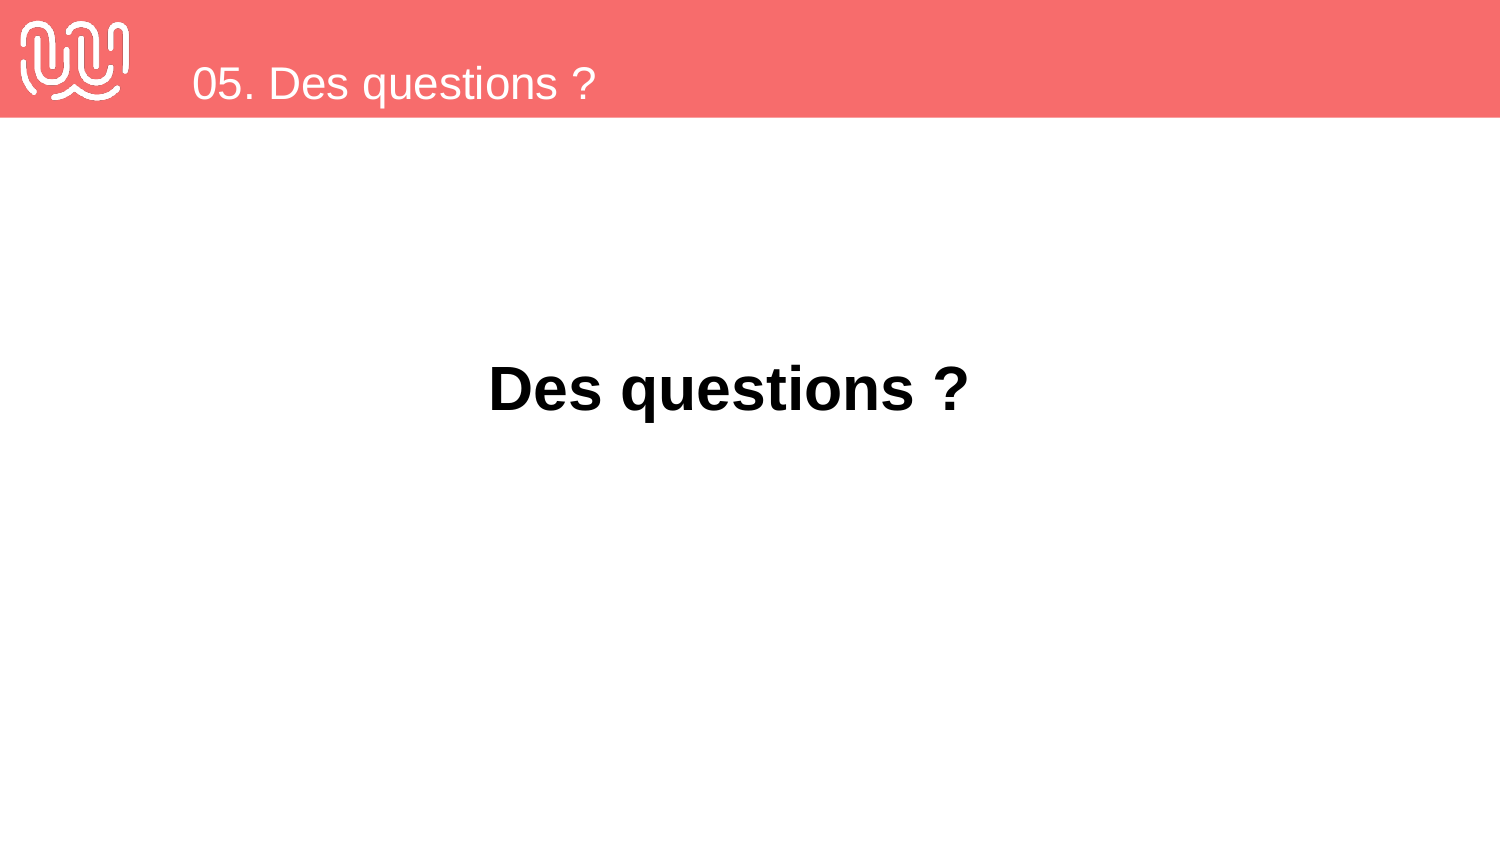

# 05. Des questions ?
Des questions ?